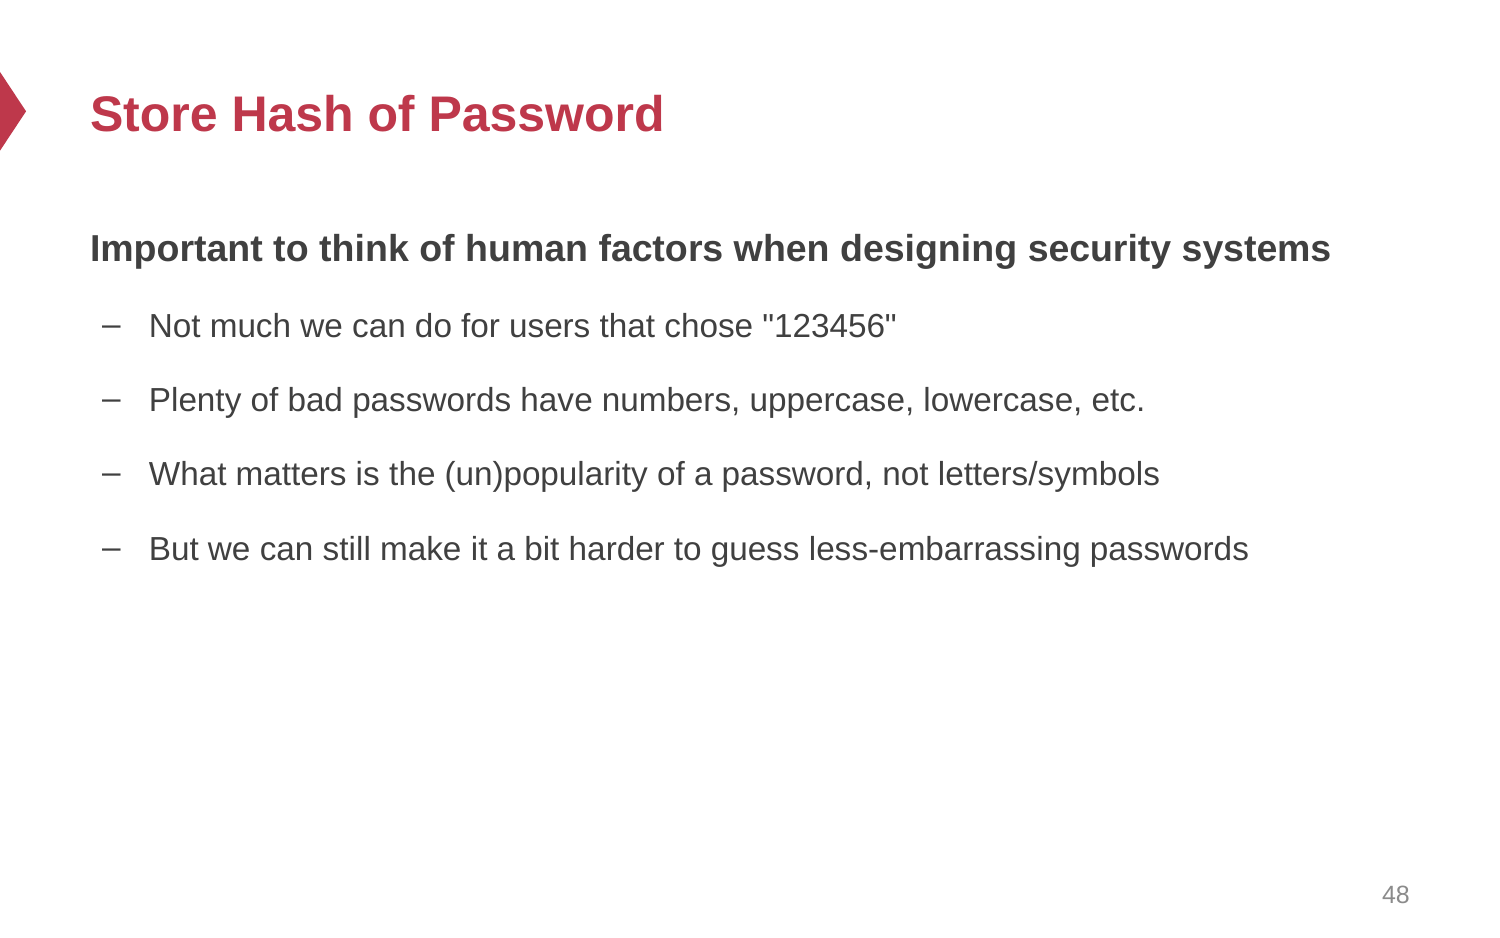

# Store Hash of Password
Important to think of human factors when designing security systems
Not much we can do for users that chose "123456"
Plenty of bad passwords have numbers, uppercase, lowercase, etc.
What matters is the (un)popularity of a password, not letters/symbols
But we can still make it a bit harder to guess less-embarrassing passwords

48